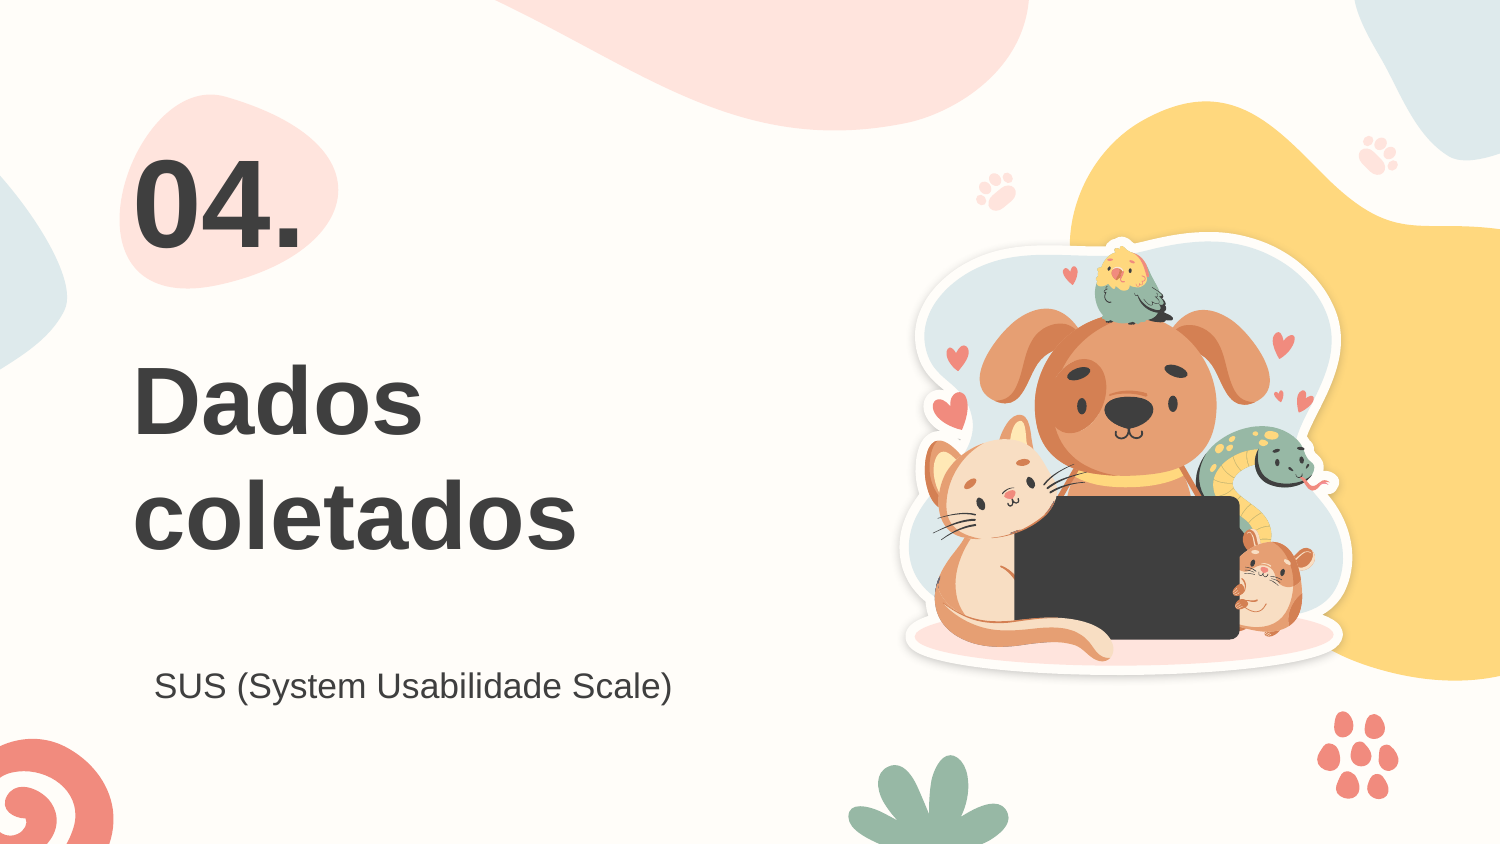

04.

# Dados coletados
SUS (System Usabilidade Scale)